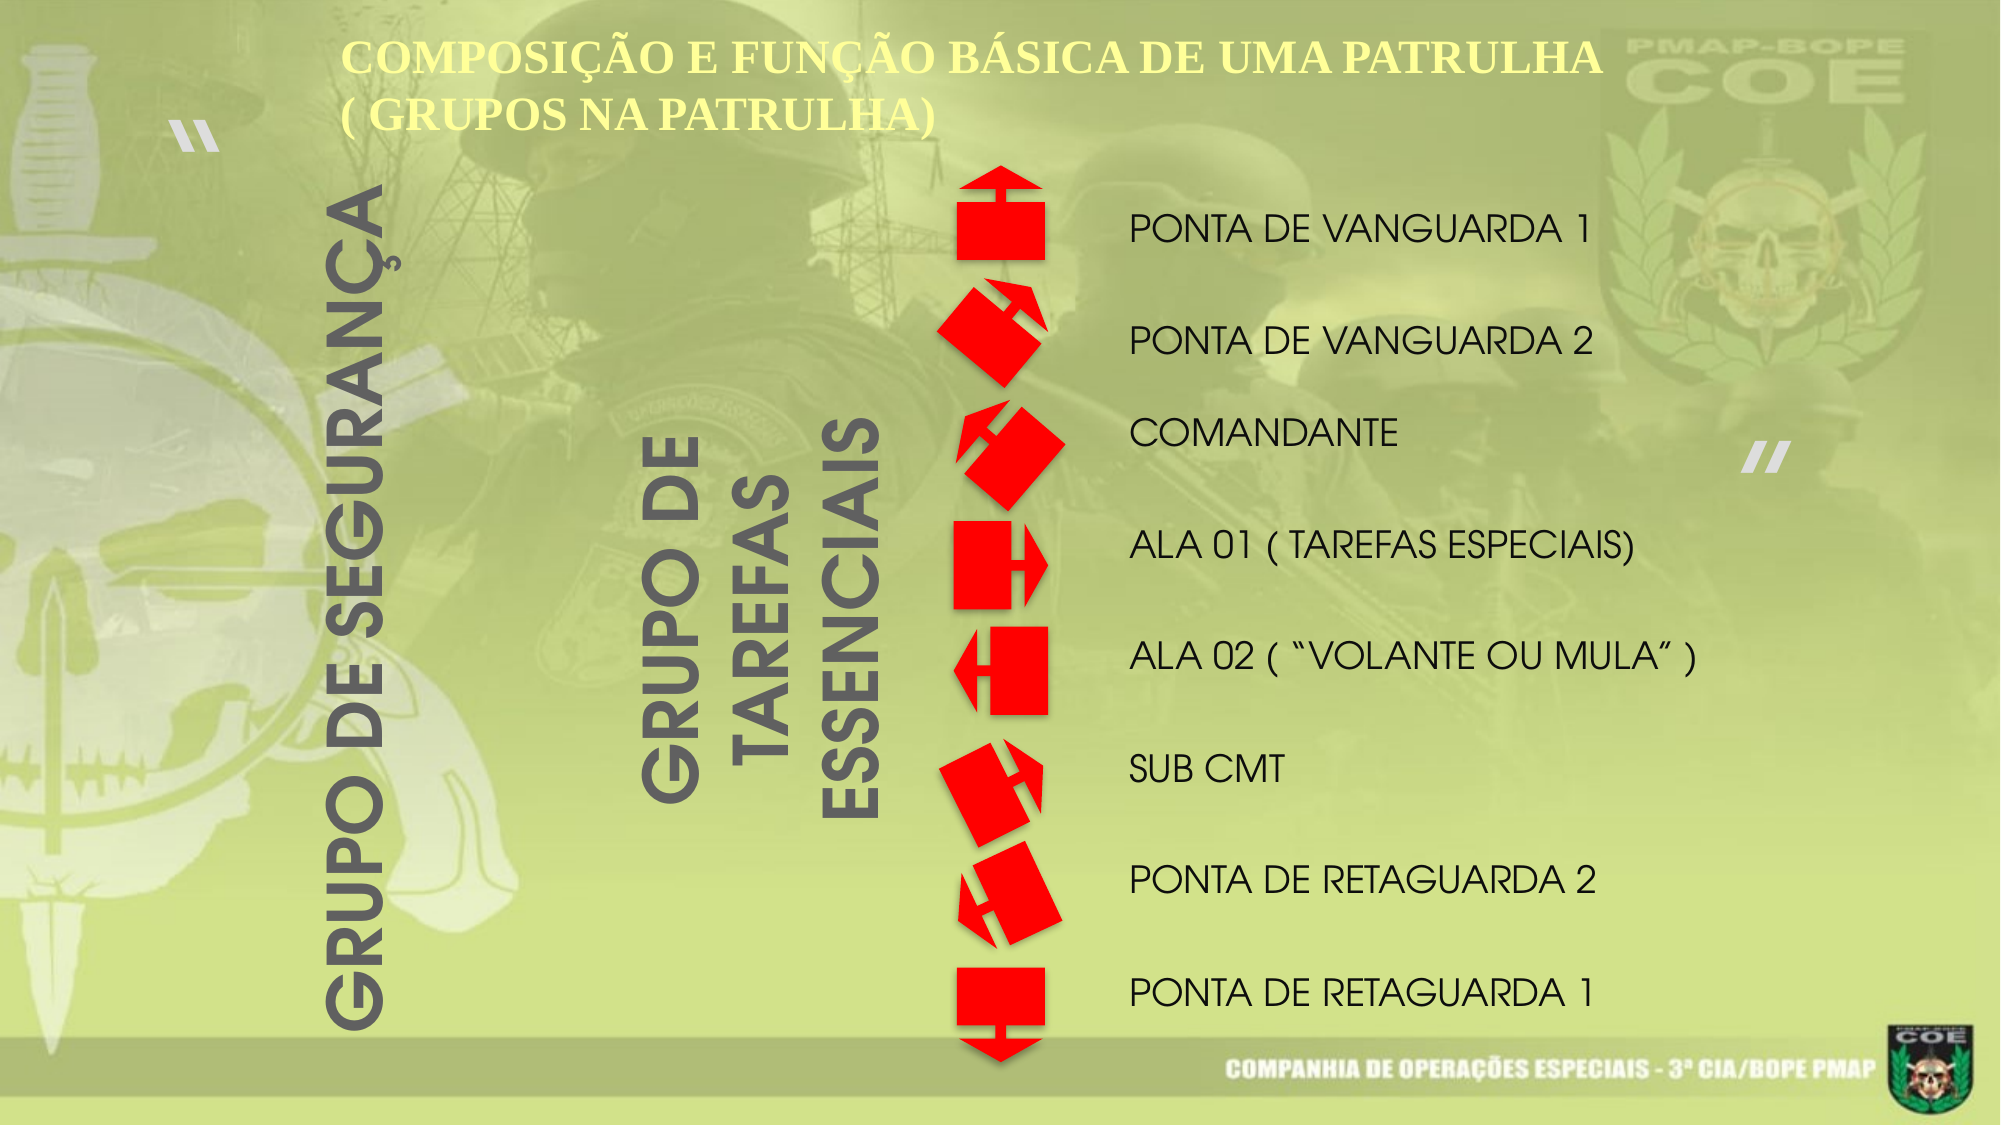

# Composição e função básica de uma patrulha  ( Grupos na patrulha)

Ponta de Vanguarda 1

Ponta de Vanguarda 2
Comandante

ala 01 ( tarefas especiais)

Ala 02 ( “volante ou mula” )

Sub Cmt

Ponta de Retaguarda 2

Ponta de Retaguarda 1

GRUPO DE SEGURANÇA

GRUPO DE TAREFAS ESSENCIAIS